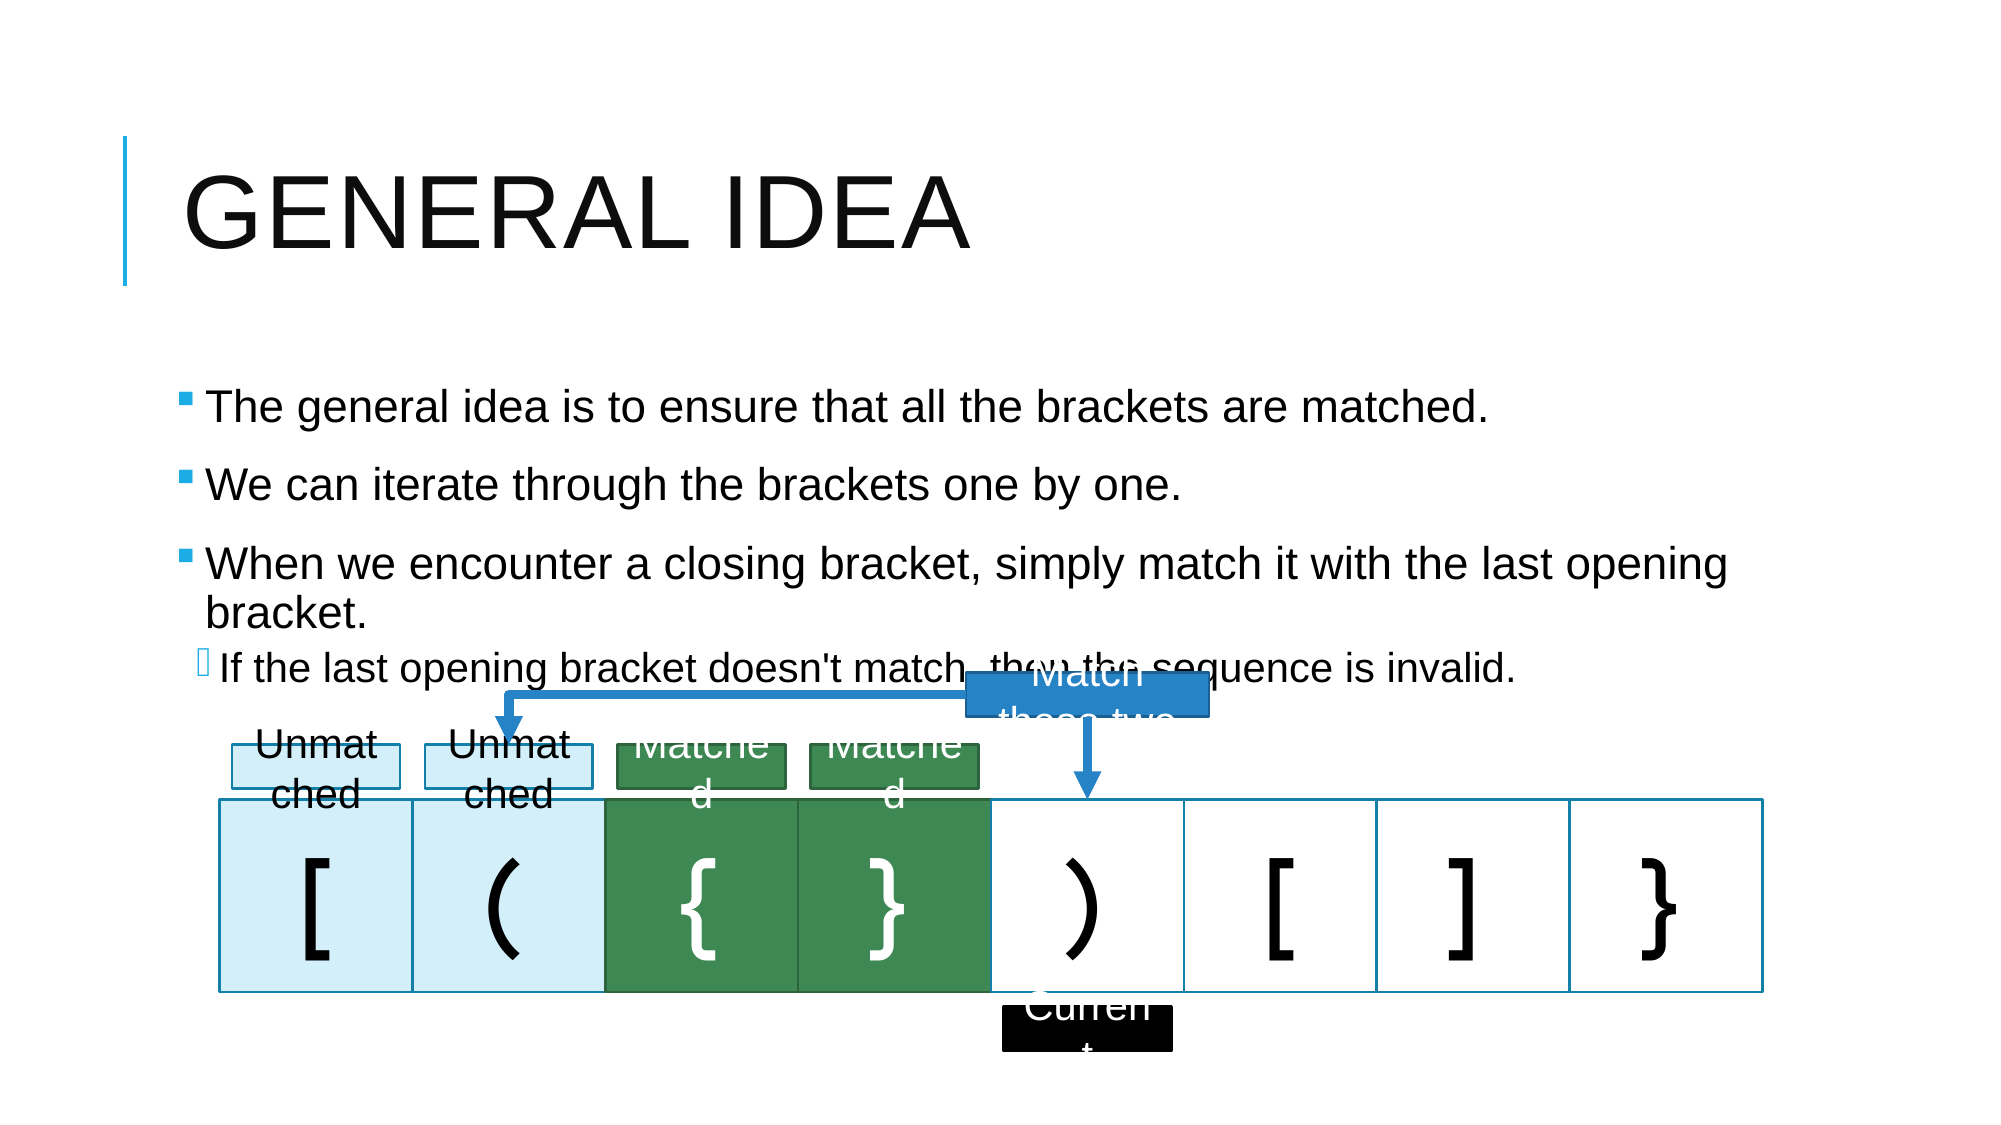

# General idea
The general idea is to ensure that all the brackets are matched.
We can iterate through the brackets one by one.
When we encounter a closing bracket, simply match it with the last opening bracket.
If the last opening bracket doesn't match, then the sequence is invalid.
Match these two
Unmatched
Unmatched
Matched
Matched
]
}
[
(
{
}
)
[
Current